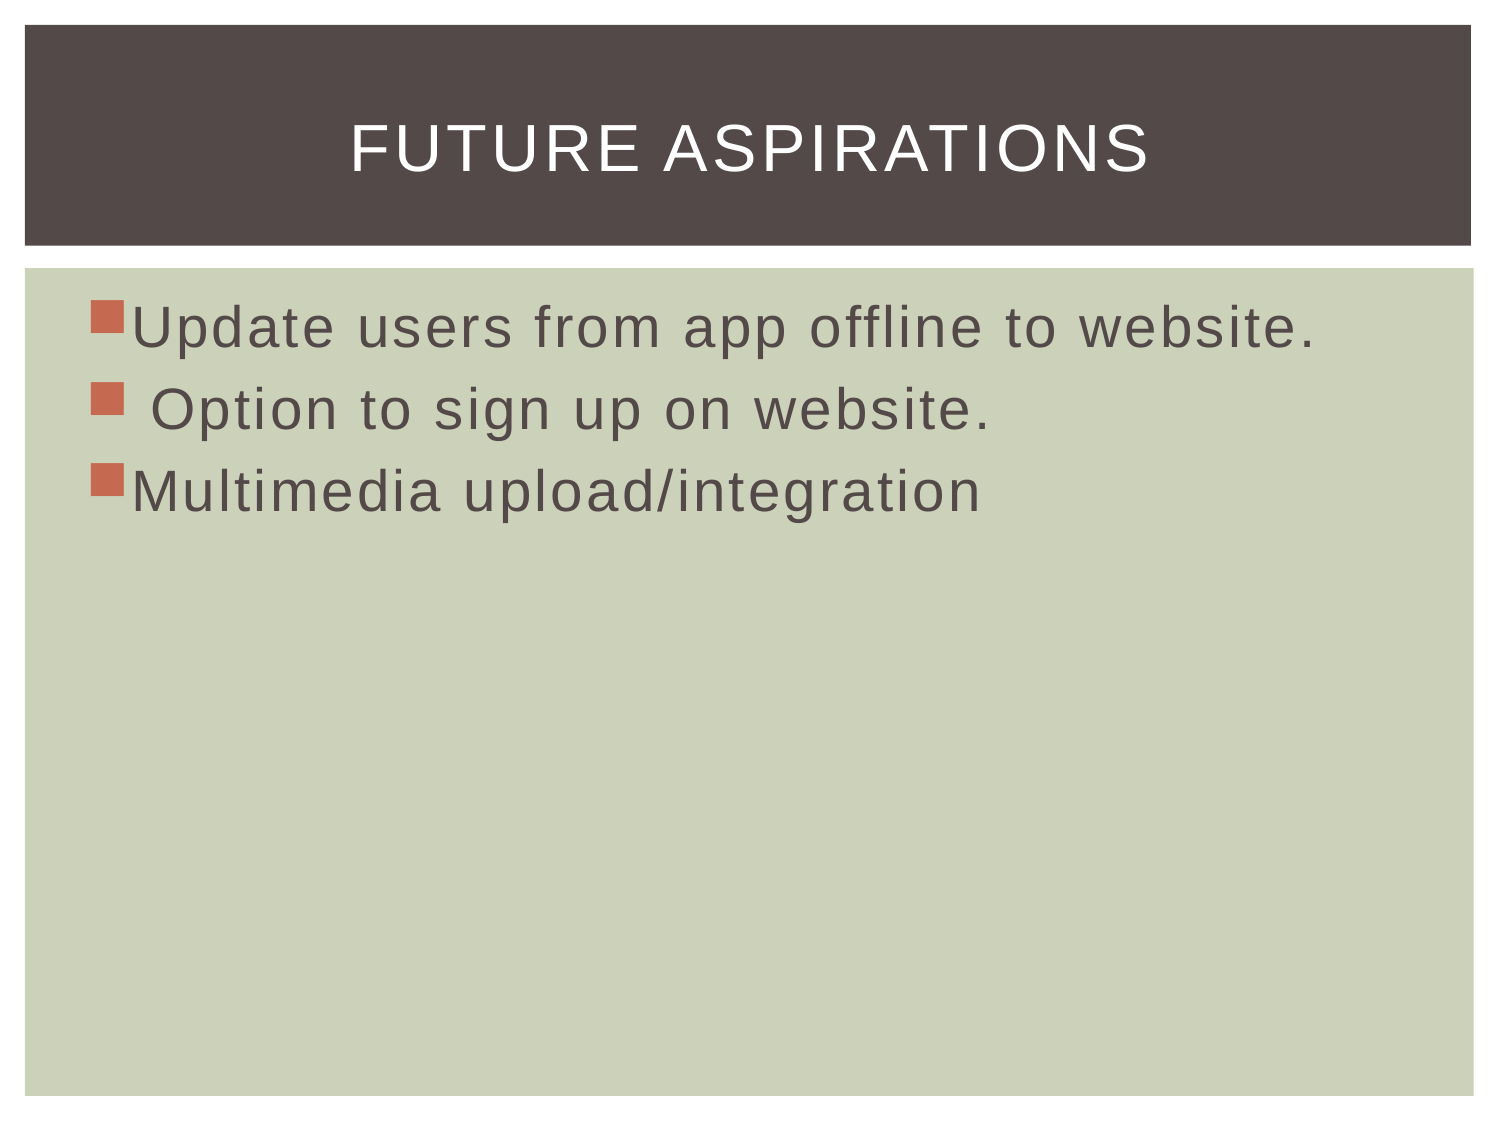

# Future aspirations
Update users from app offline to website.
 Option to sign up on website.
Multimedia upload/integration